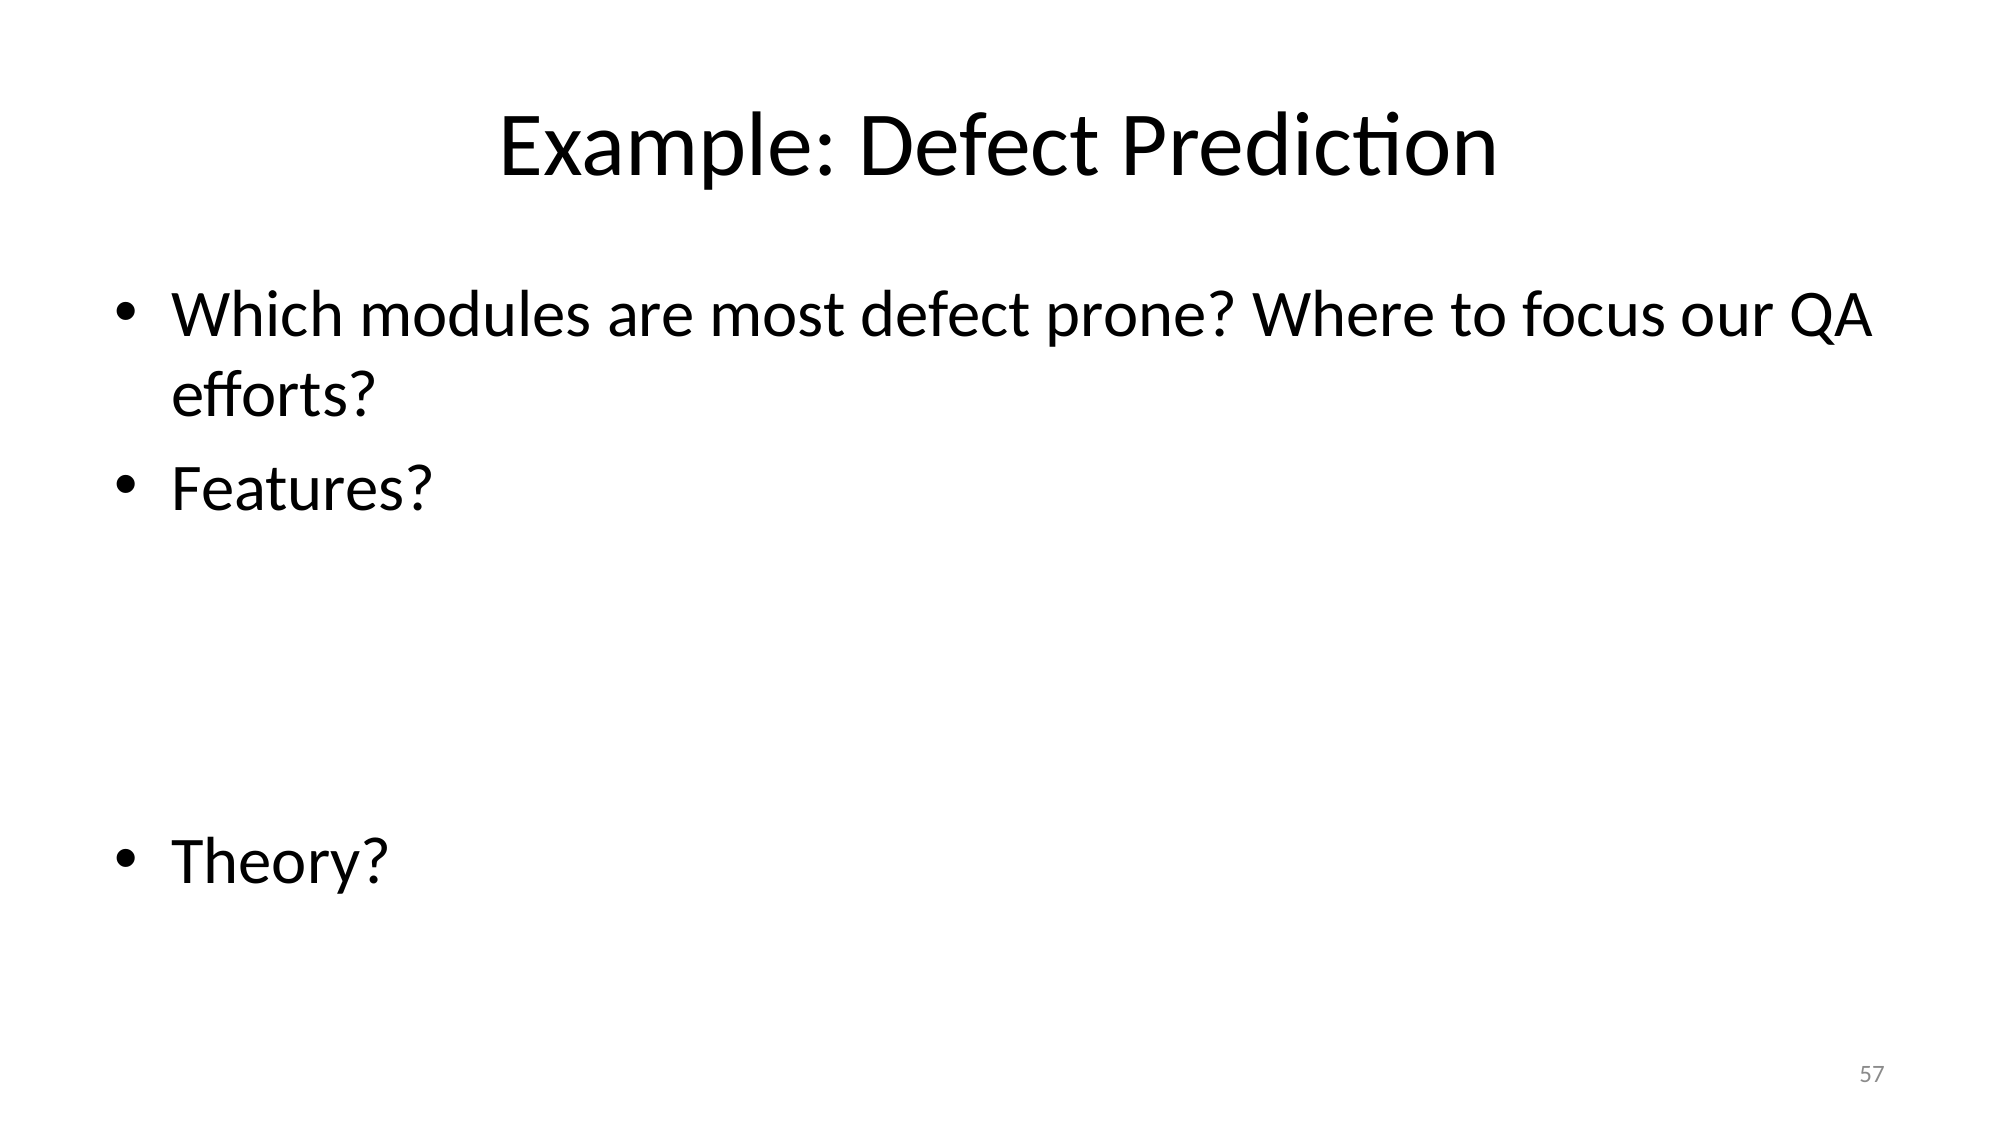

# Example: Defect Prediction
Which modules are most defect prone? Where to focus our QA efforts?
Features?

Theory?
57